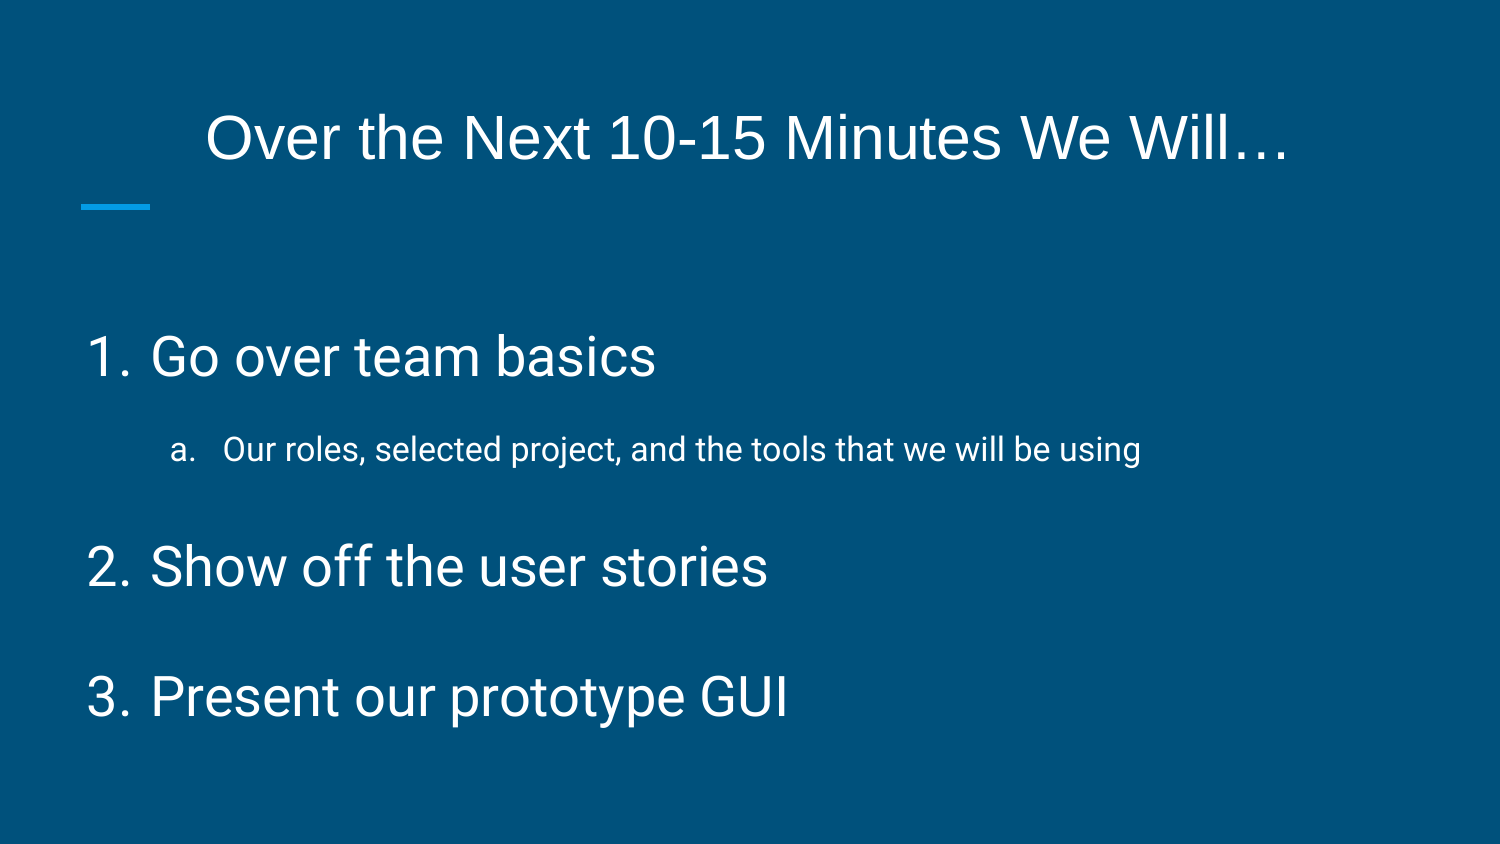

# Over the Next 10-15 Minutes We Will…
Go over team basics
Our roles, selected project, and the tools that we will be using
Show off the user stories
Present our prototype GUI